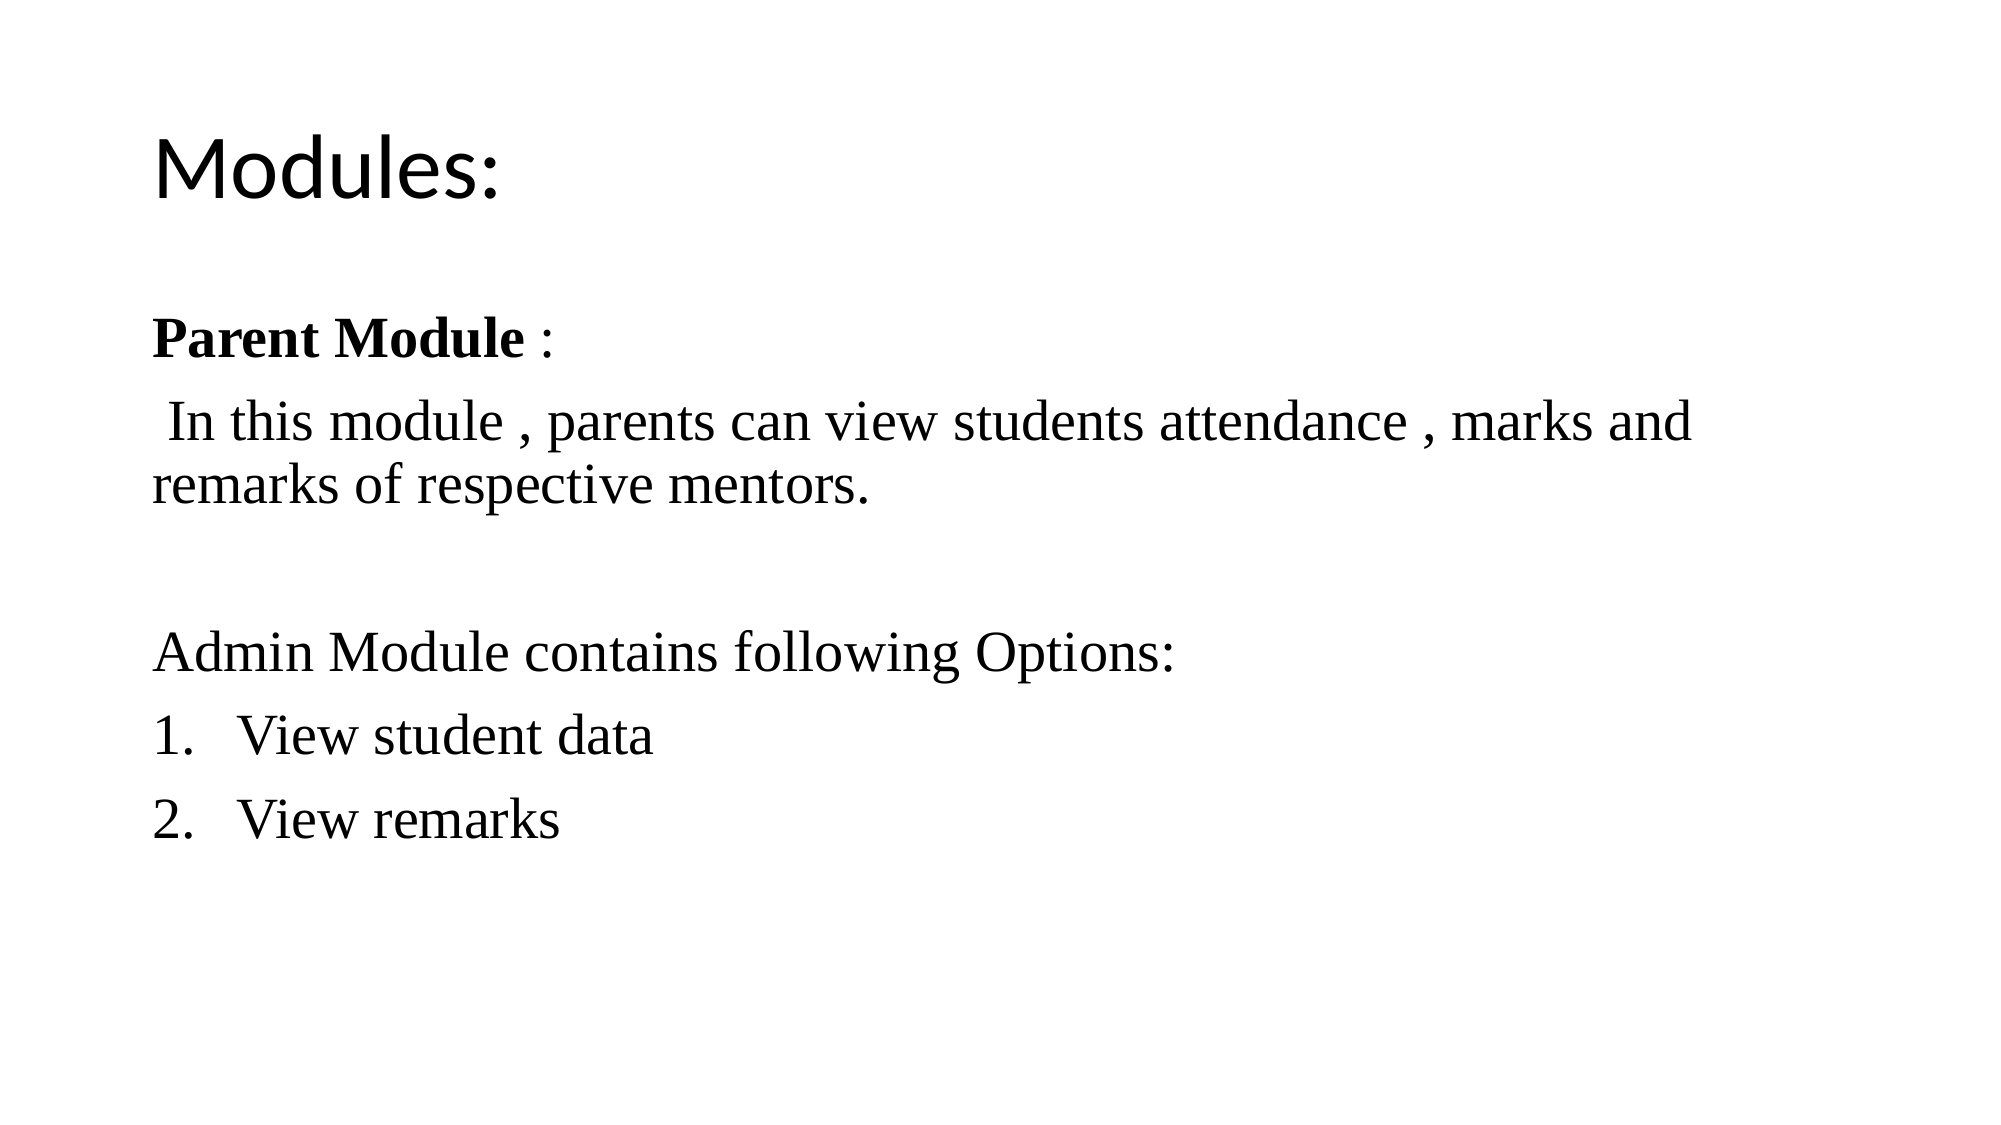

# Modules:
Parent Module :
 In this module , parents can view students attendance , marks and remarks of respective mentors.

Admin Module contains following Options:
View student data
View remarks